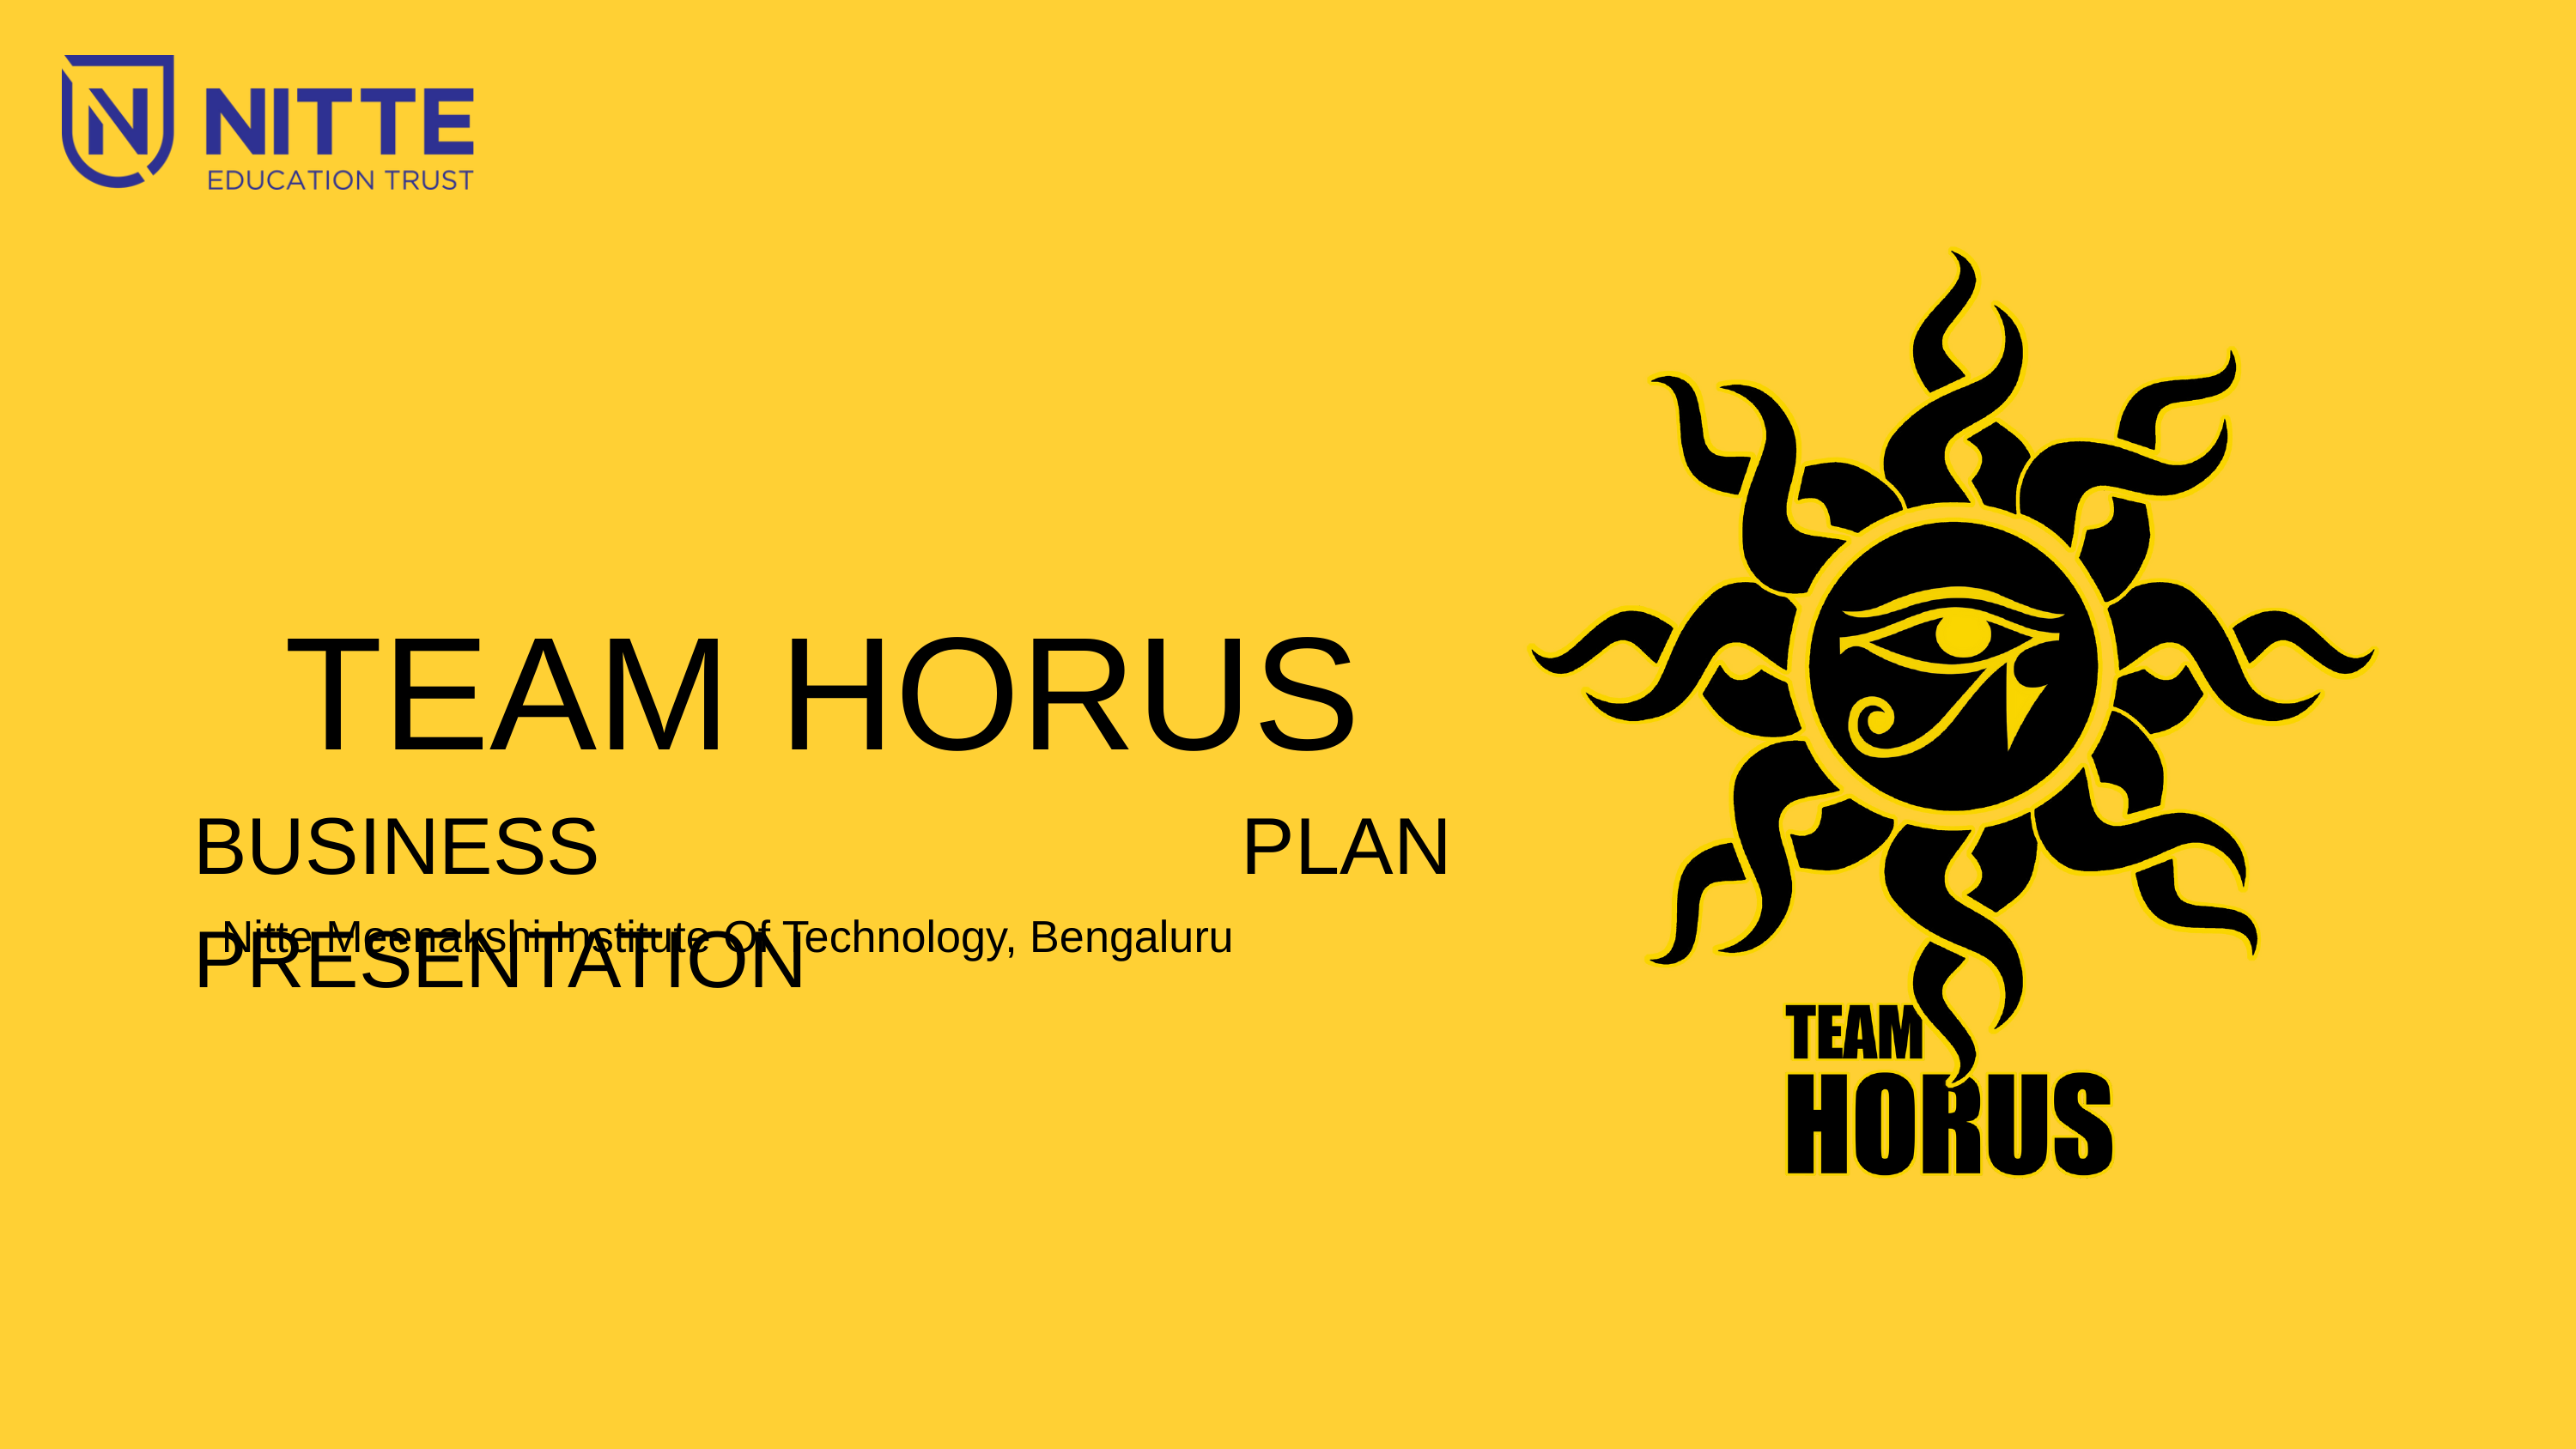

TEAM HORUS
BUSINESS PLAN PRESENTATION
Nitte Meenakshi Institute Of Technology, Bengaluru